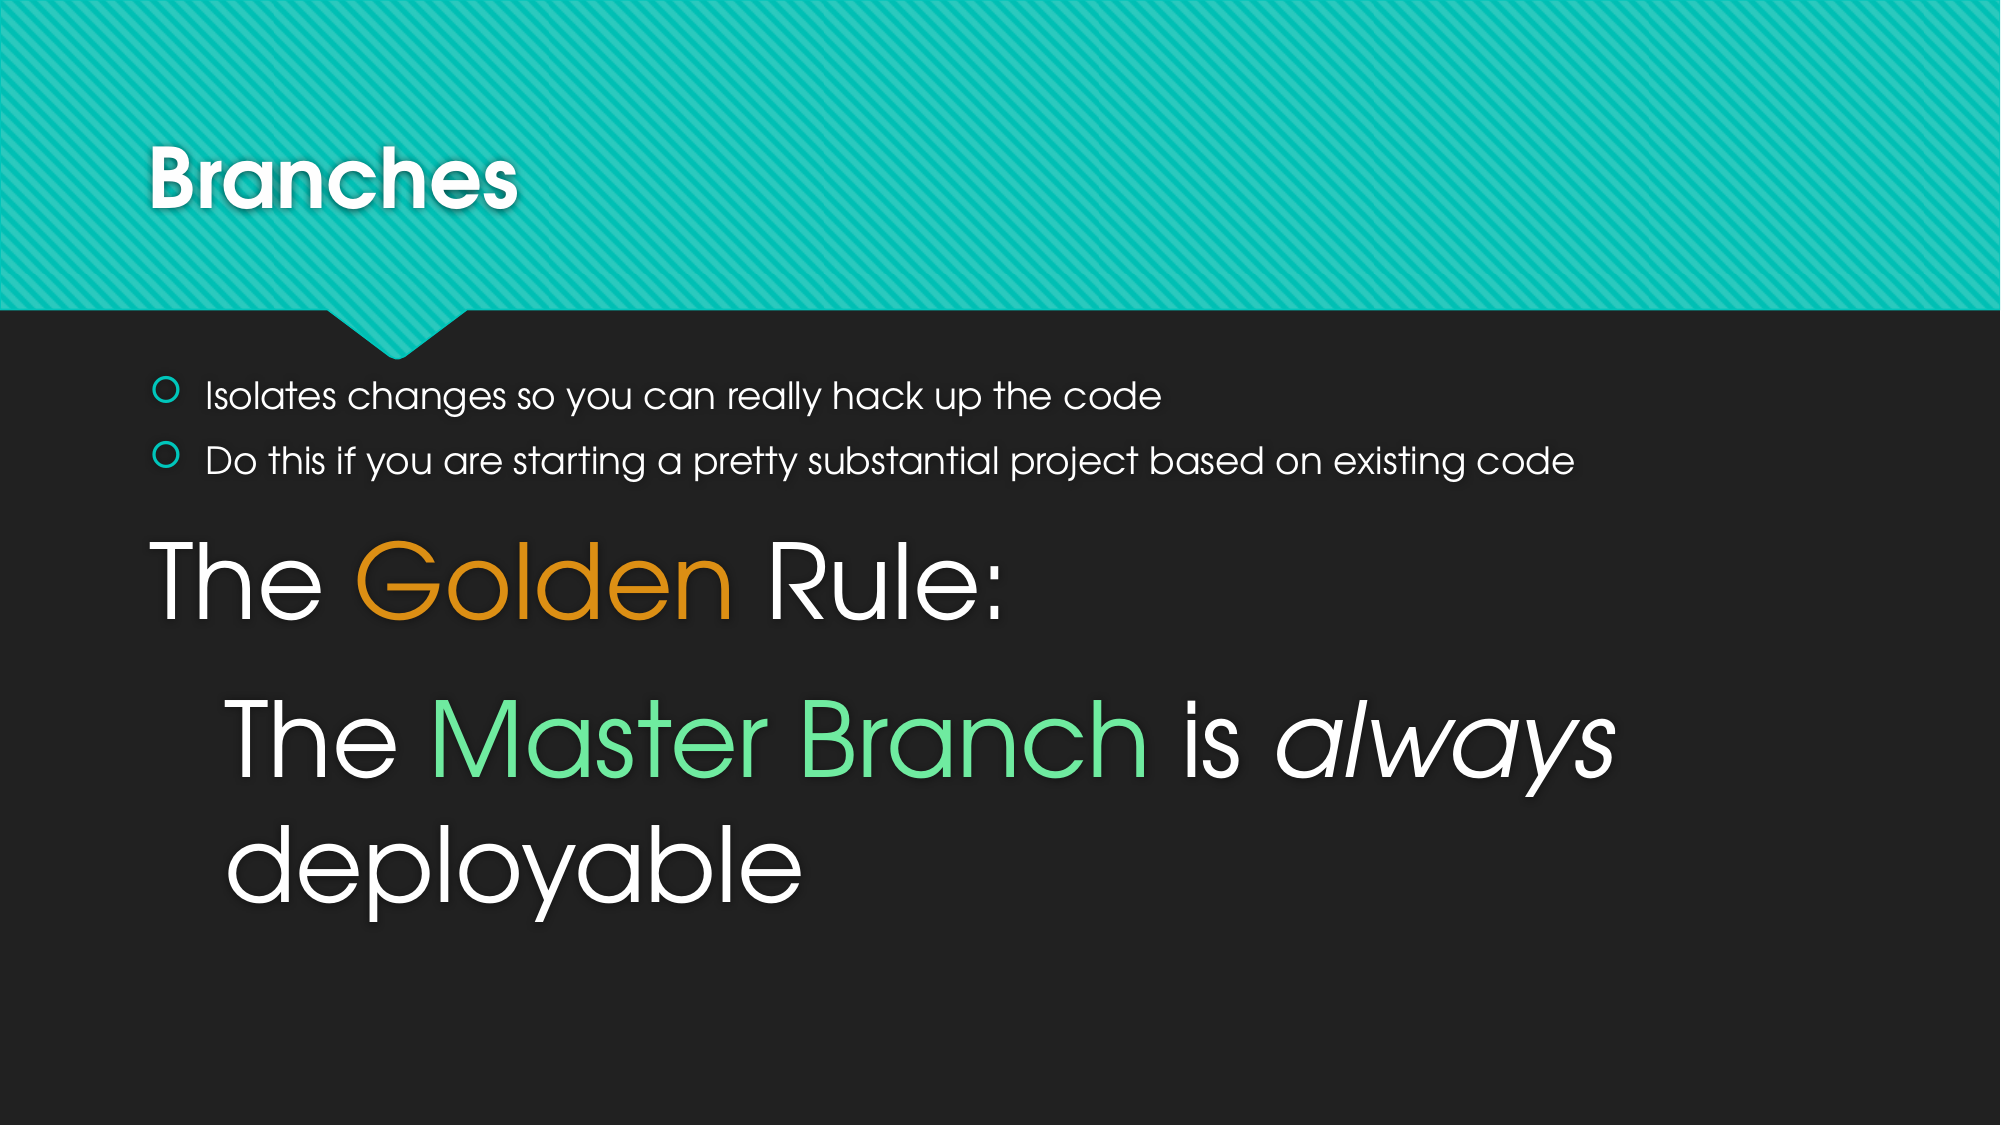

# Branches
Isolates changes so you can really hack up the code
Do this if you are starting a pretty substantial project based on existing code
The Golden Rule:
The Master Branch is always deployable